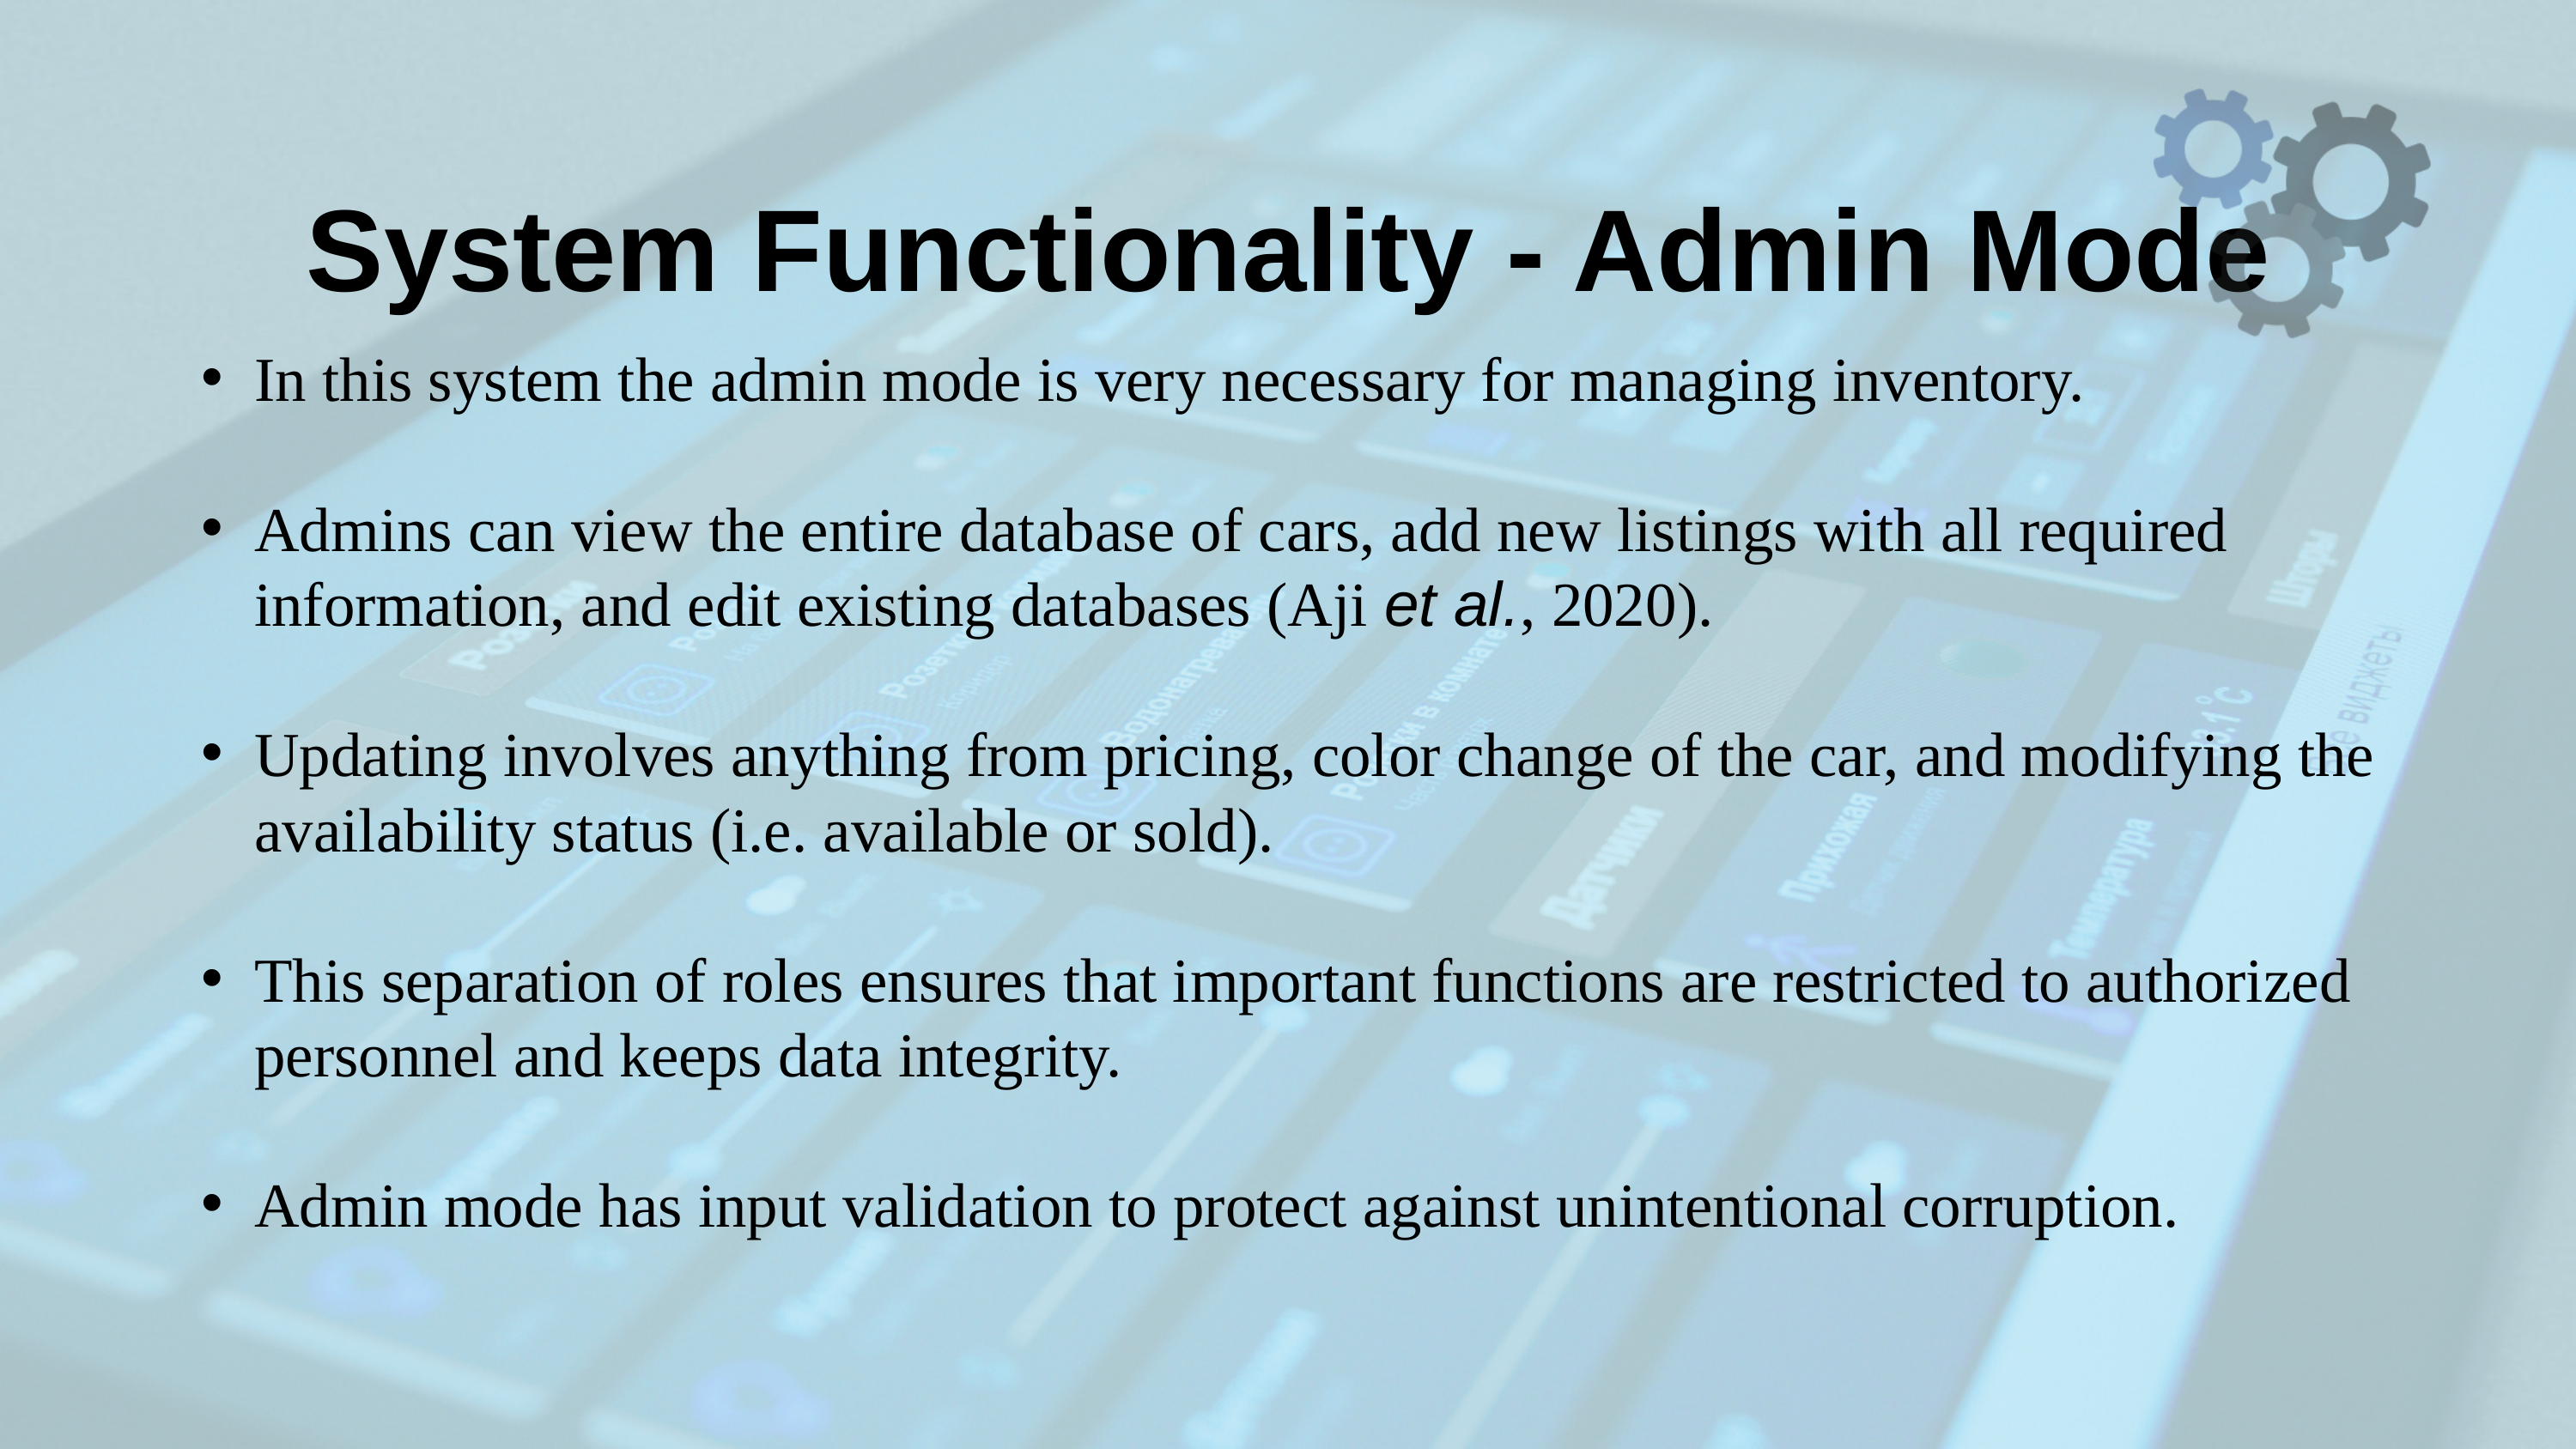

System Functionality - Admin Mode
In this system the admin mode is very necessary for managing inventory.

Admins can view the entire database of cars, add new listings with all required information, and edit existing databases (Aji et al., 2020).

Updating involves anything from pricing, color change of the car, and modifying the availability status (i.e. available or sold).

This separation of roles ensures that important functions are restricted to authorized personnel and keeps data integrity.

Admin mode has input validation to protect against unintentional corruption.